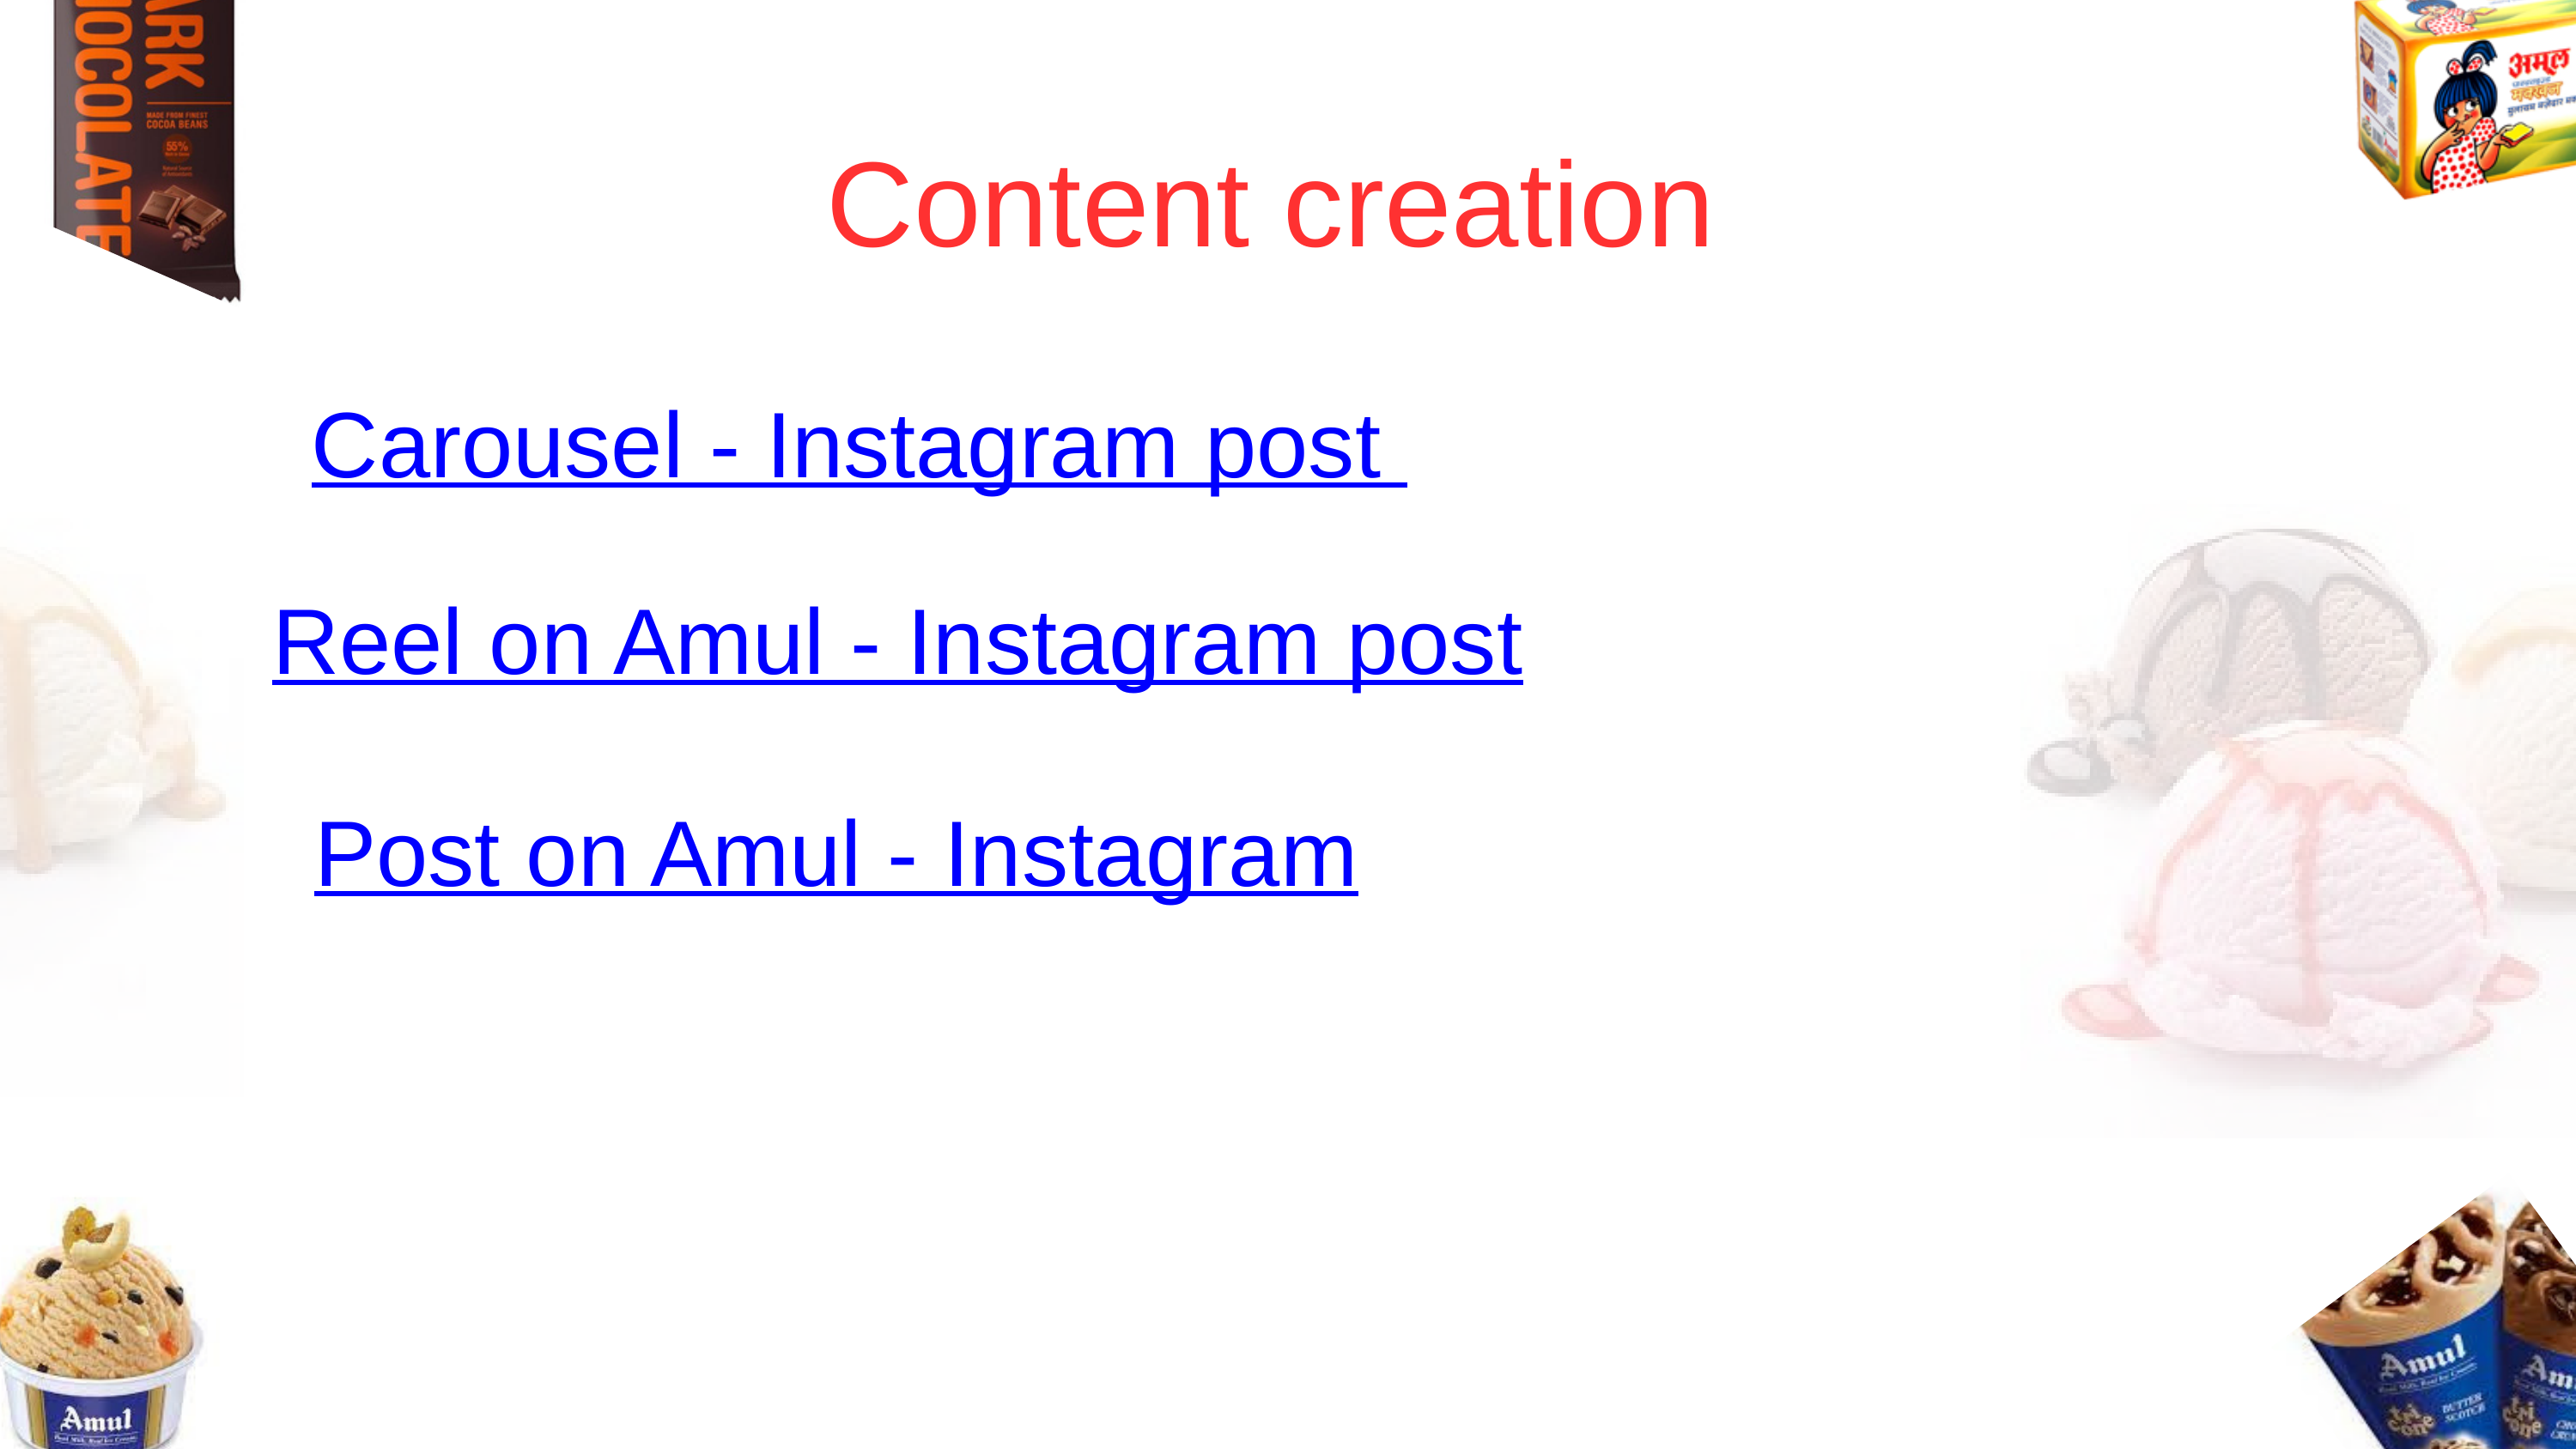

Content creation

Carousel - Instagram post

Reel on Amul - Instagram post
Post on Amul - Instagram